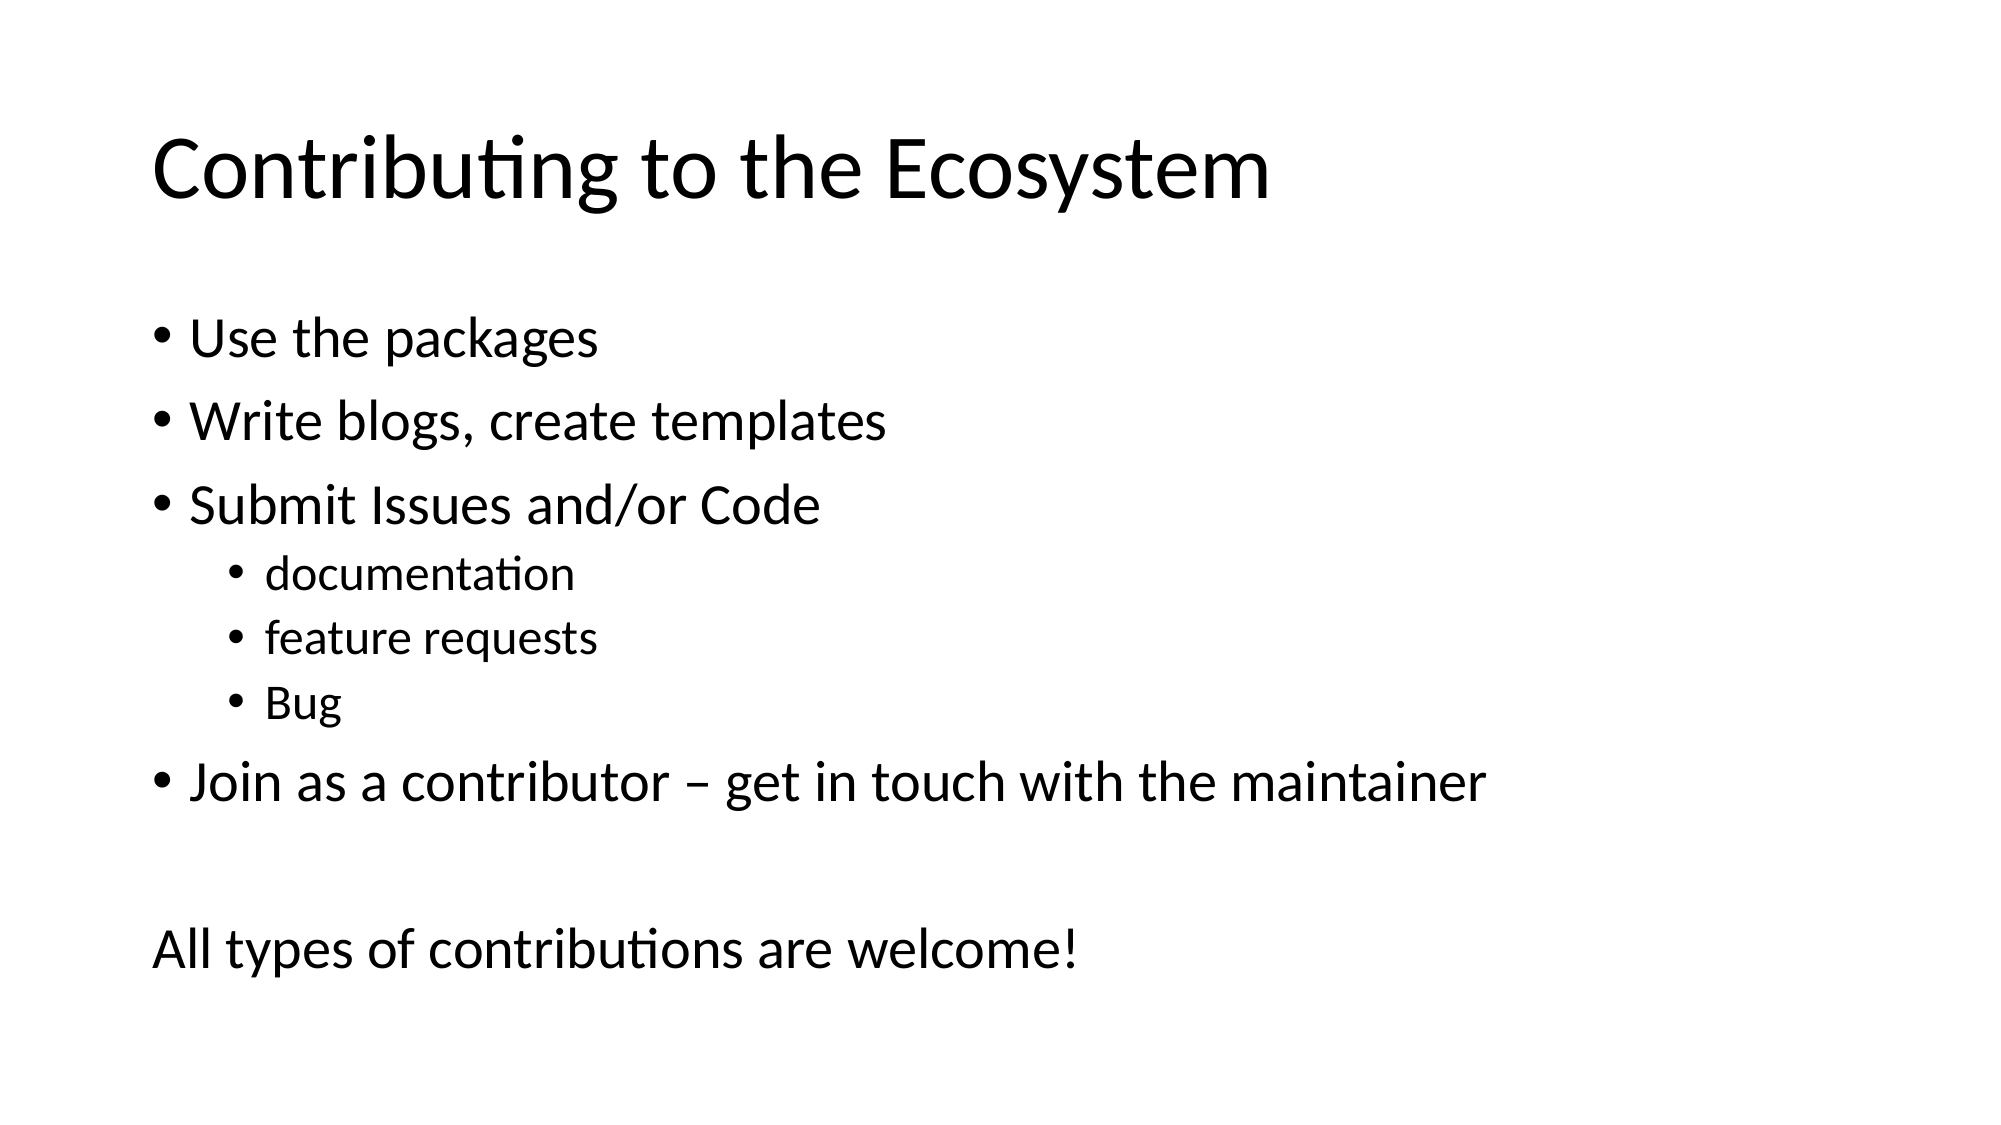

# Contributing to the Ecosystem
Use the packages
Write blogs, create templates
Submit Issues and/or Code
documentation
feature requests
Bug
Join as a contributor – get in touch with the maintainer

All types of contributions are welcome!